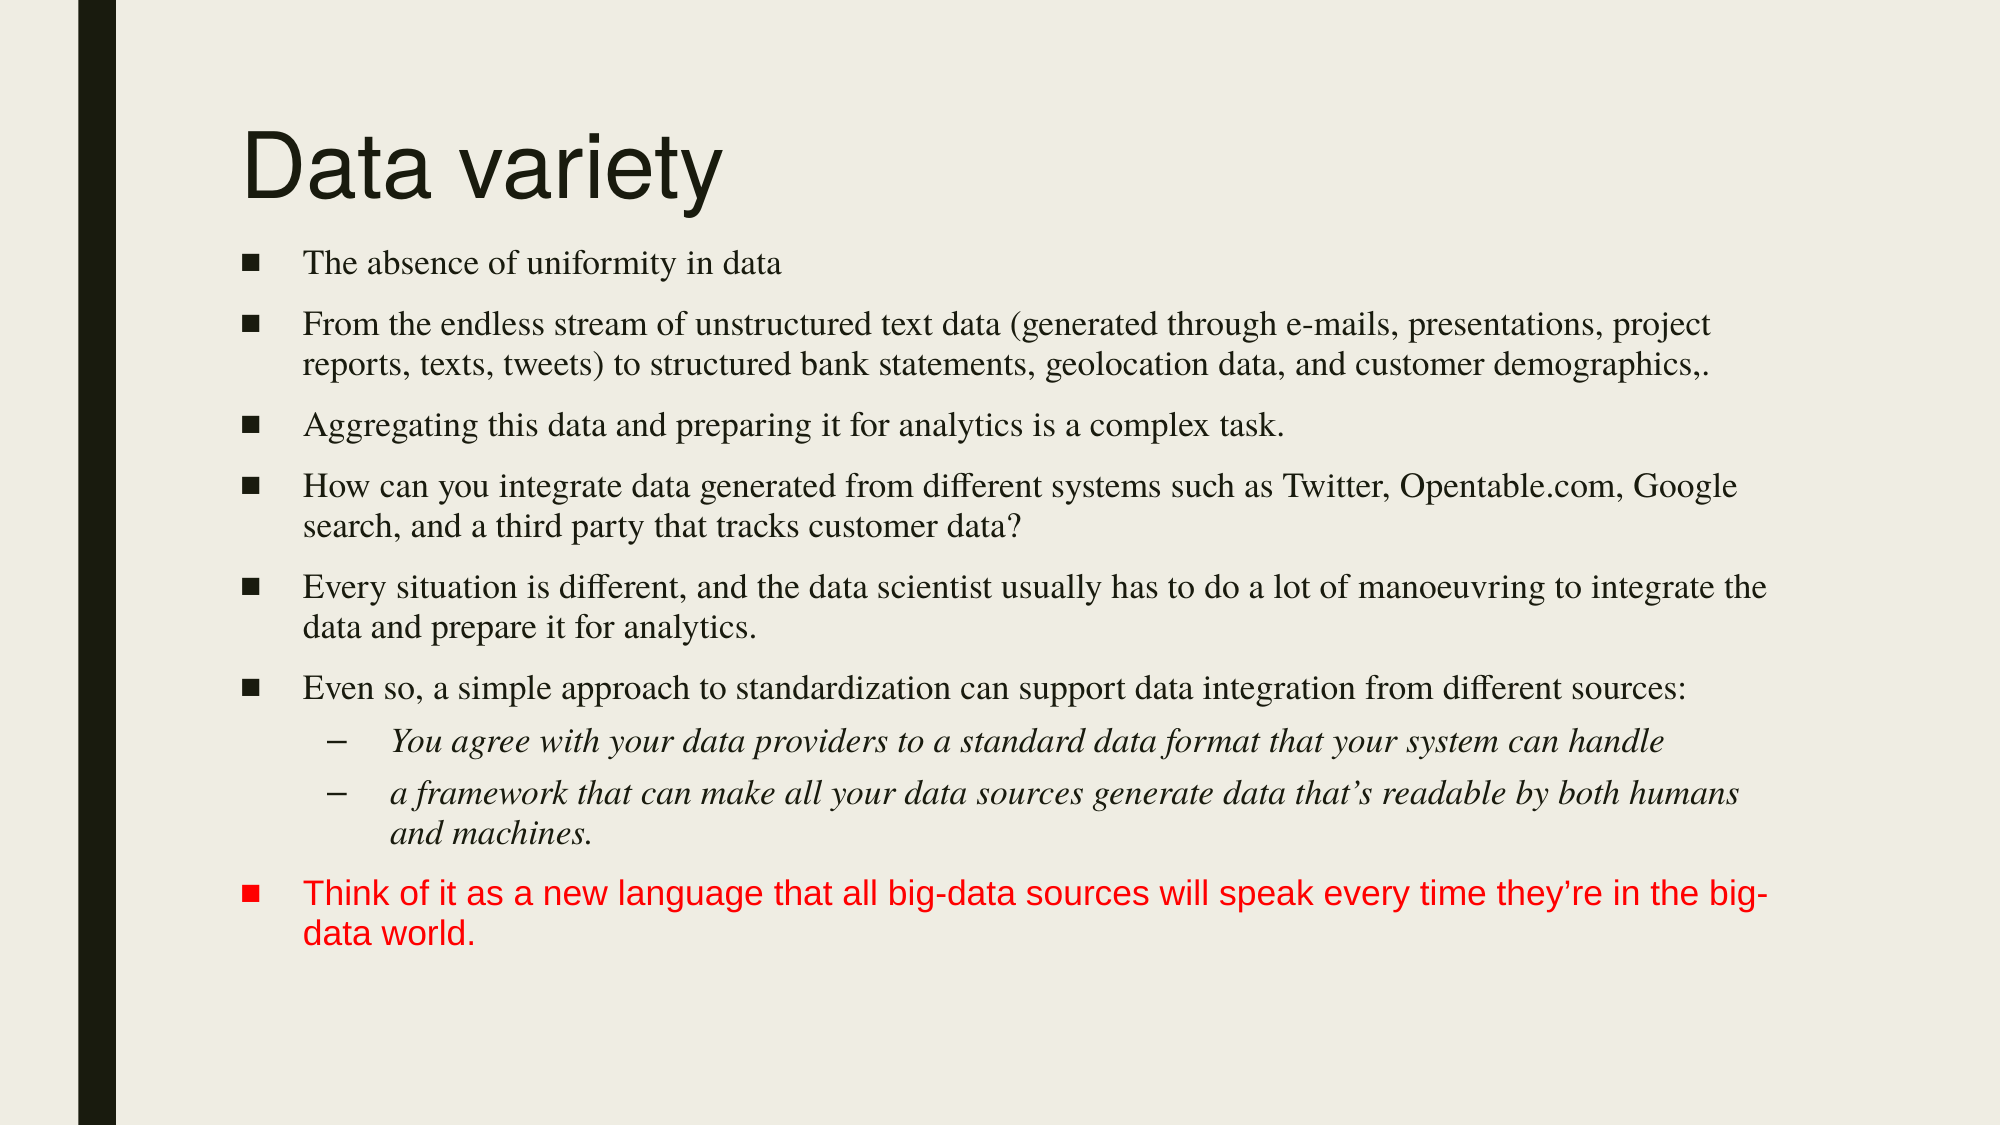

# Data variety
The absence of uniformity in data
From the endless stream of unstructured text data (generated through e-mails, presentations, project reports, texts, tweets) to structured bank statements, geolocation data, and customer demographics,.
Aggregating this data and preparing it for analytics is a complex task.
How can you integrate data generated from different systems such as Twitter, Opentable.com, Google search, and a third party that tracks customer data?
Every situation is different, and the data scientist usually has to do a lot of manoeuvring to integrate the data and prepare it for analytics.
Even so, a simple approach to standardization can support data integration from different sources:
You agree with your data providers to a standard data format that your system can handle
a framework that can make all your data sources generate data that’s readable by both humans and machines.
Think of it as a new language that all big-data sources will speak every time they’re in the big-data world.